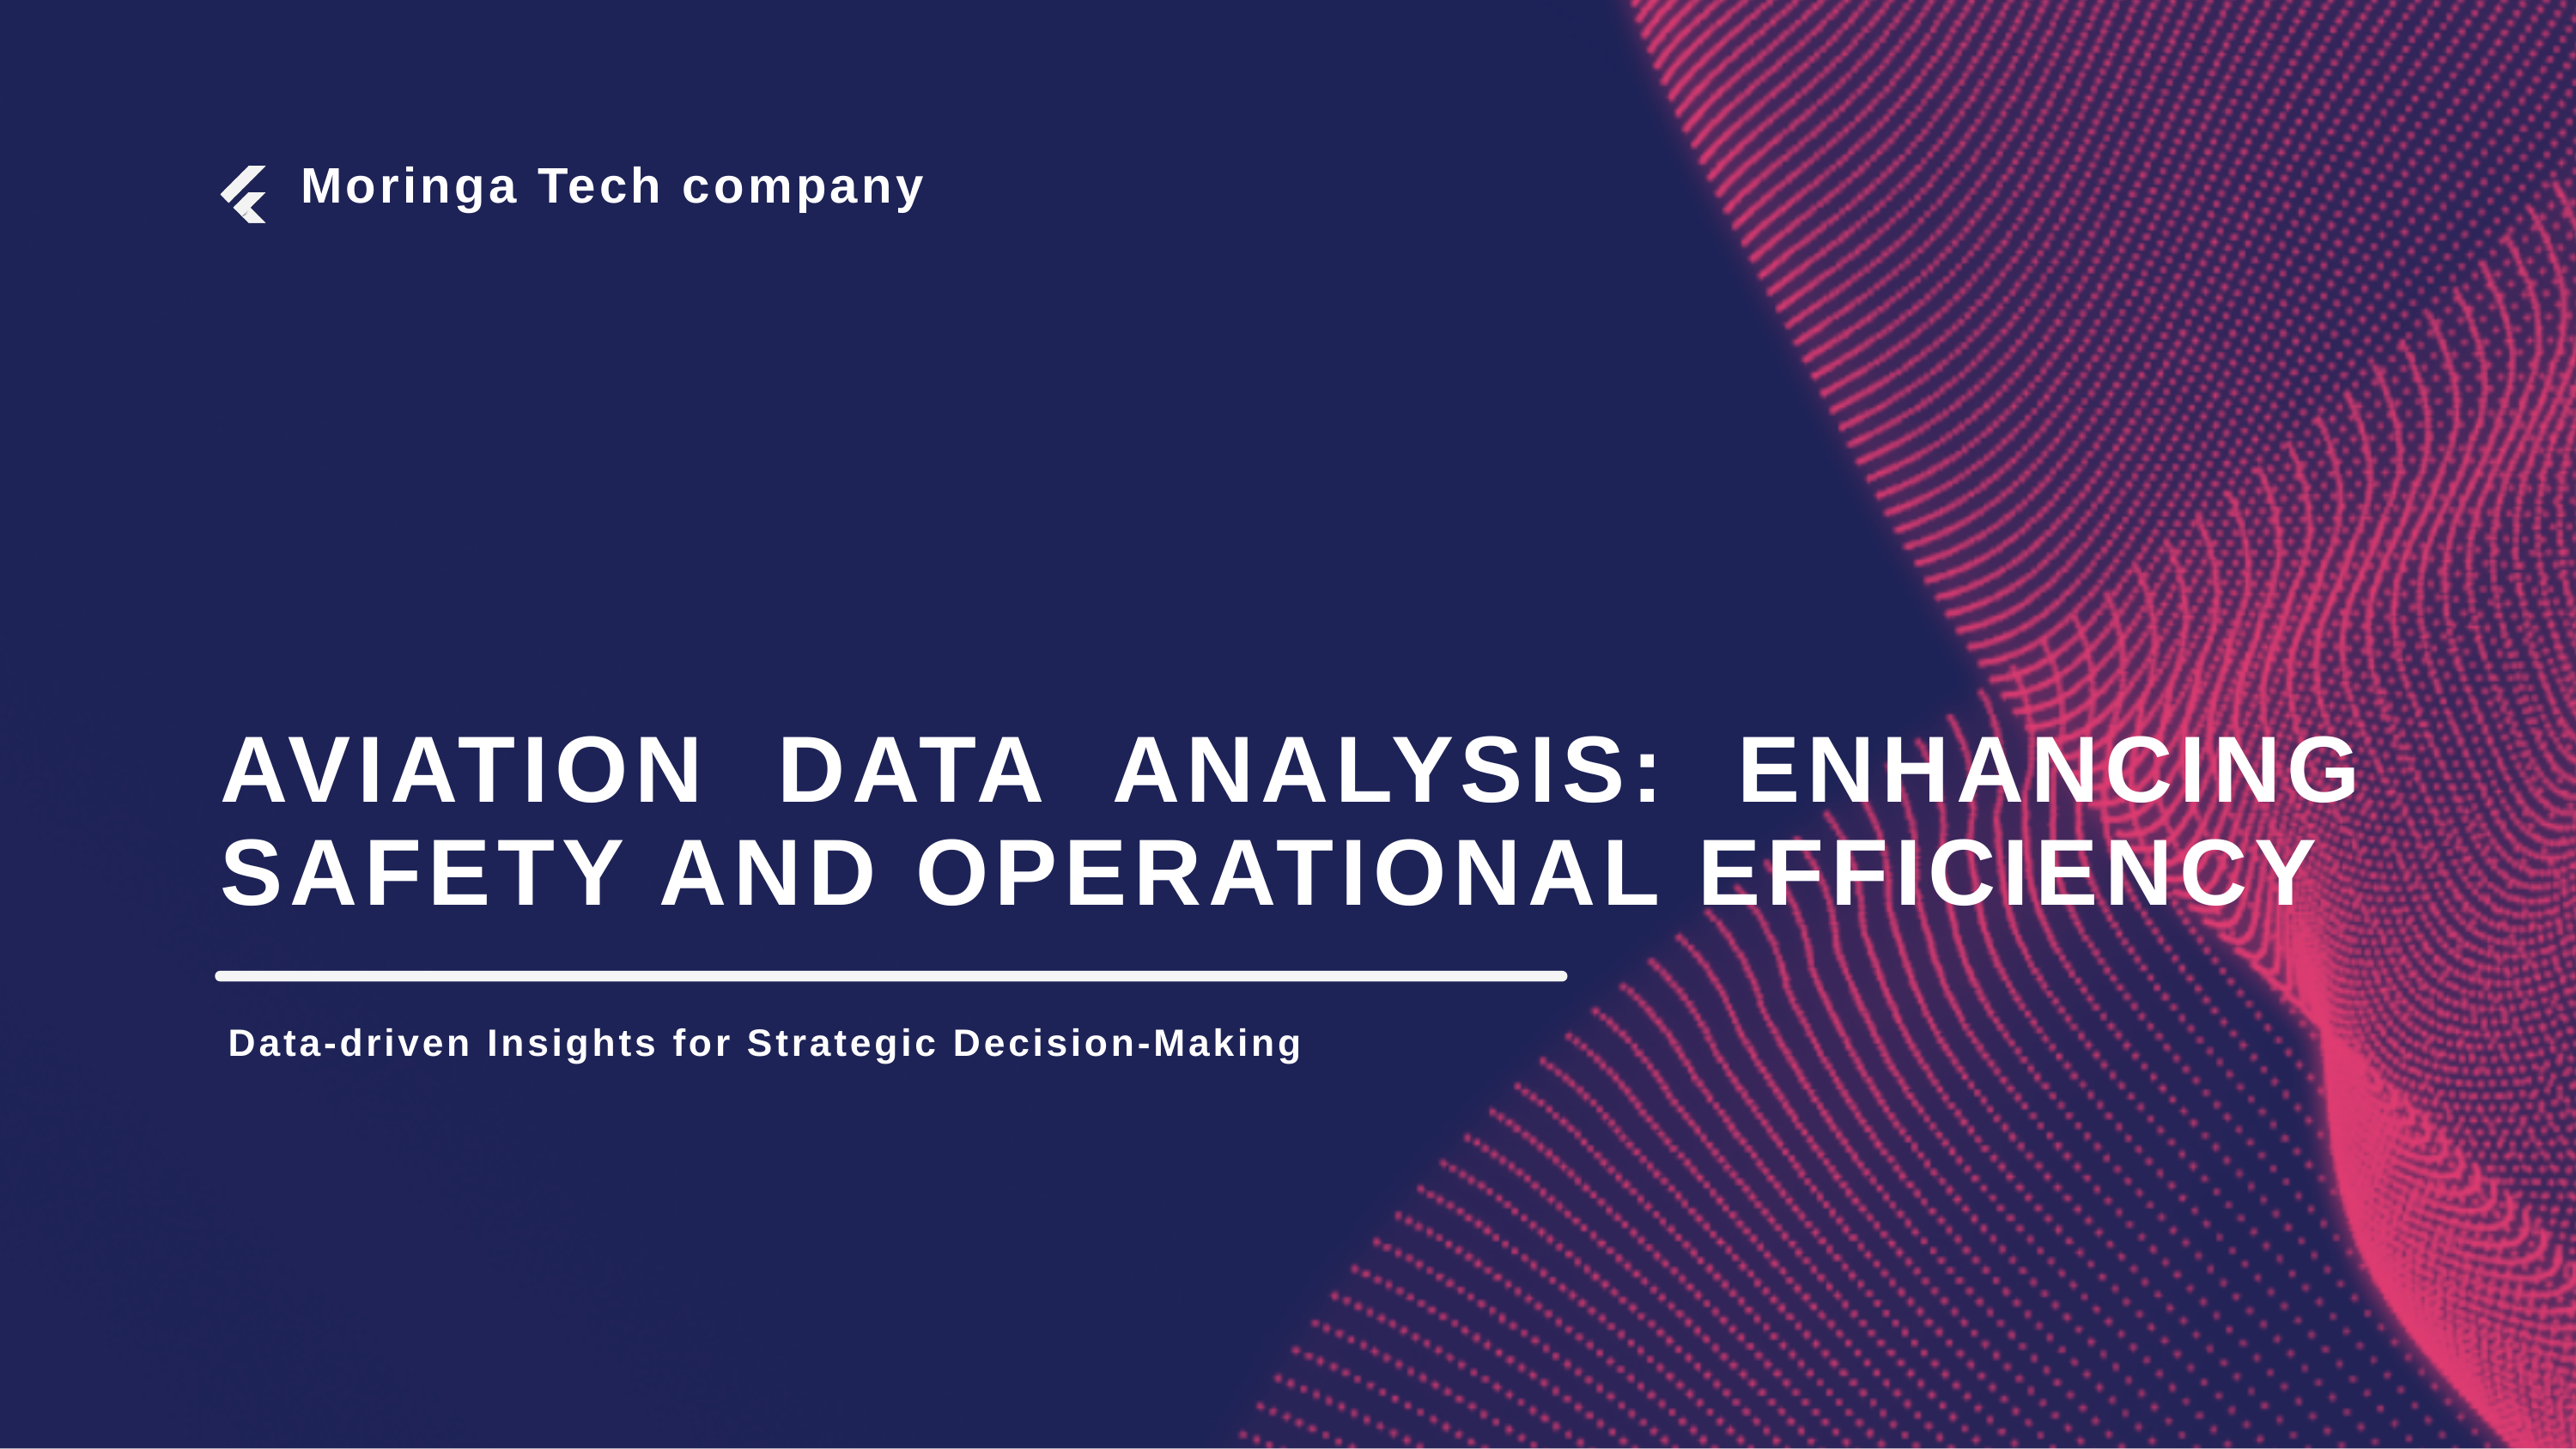

Moringa Tech company

AVIATION DATA ANALYSIS: ENHANCING SAFETY AND OPERATIONAL EFFICIENCY

Data-driven Insights for Strategic Decision-Making